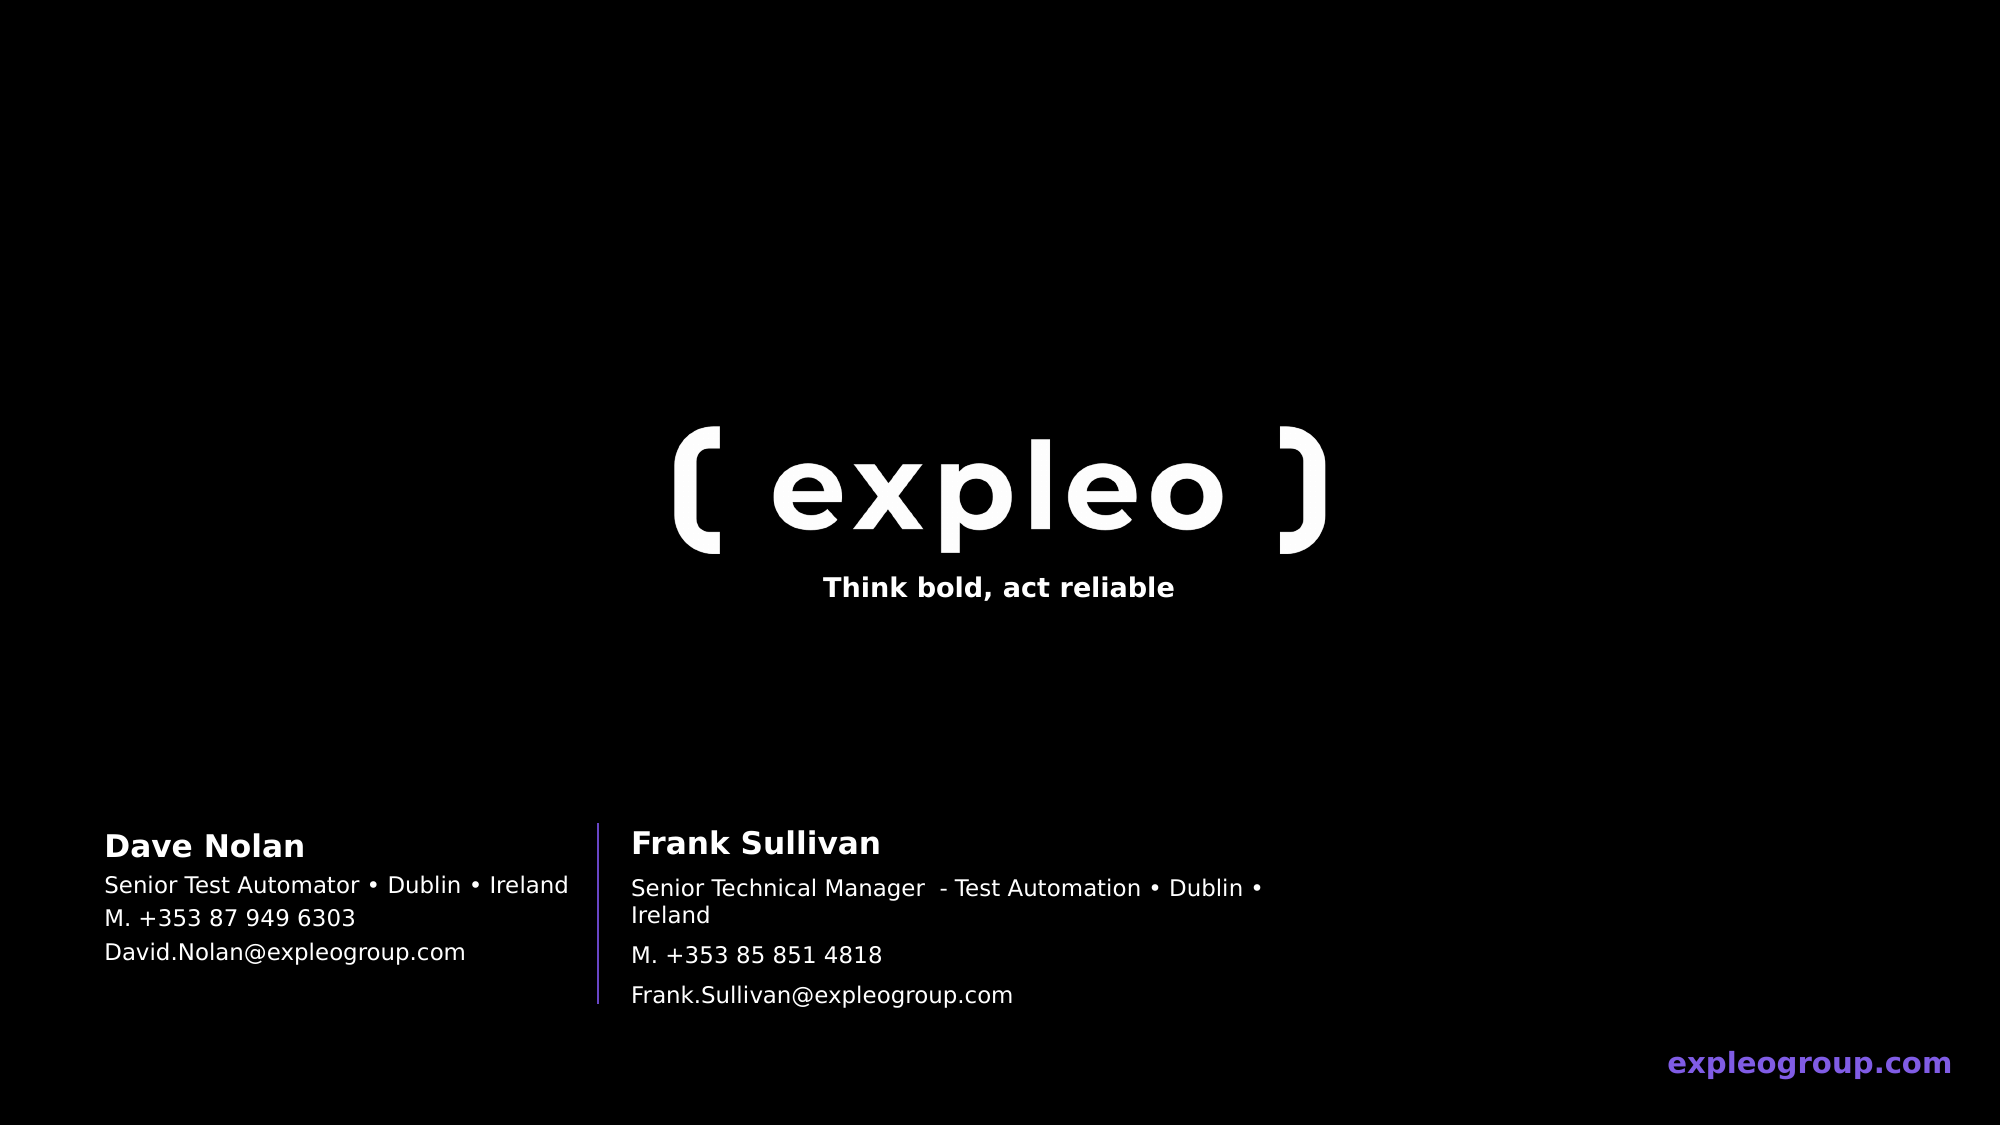

Frank Sullivan
Senior Technical Manager  - Test Automation • Dublin • Ireland
M. +353 85 851 4818
Frank.Sullivan@expleogroup.com
Dave Nolan
Senior Test Automator • Dublin • Ireland
M. +353 87 949 6303
David.Nolan@expleogroup.com